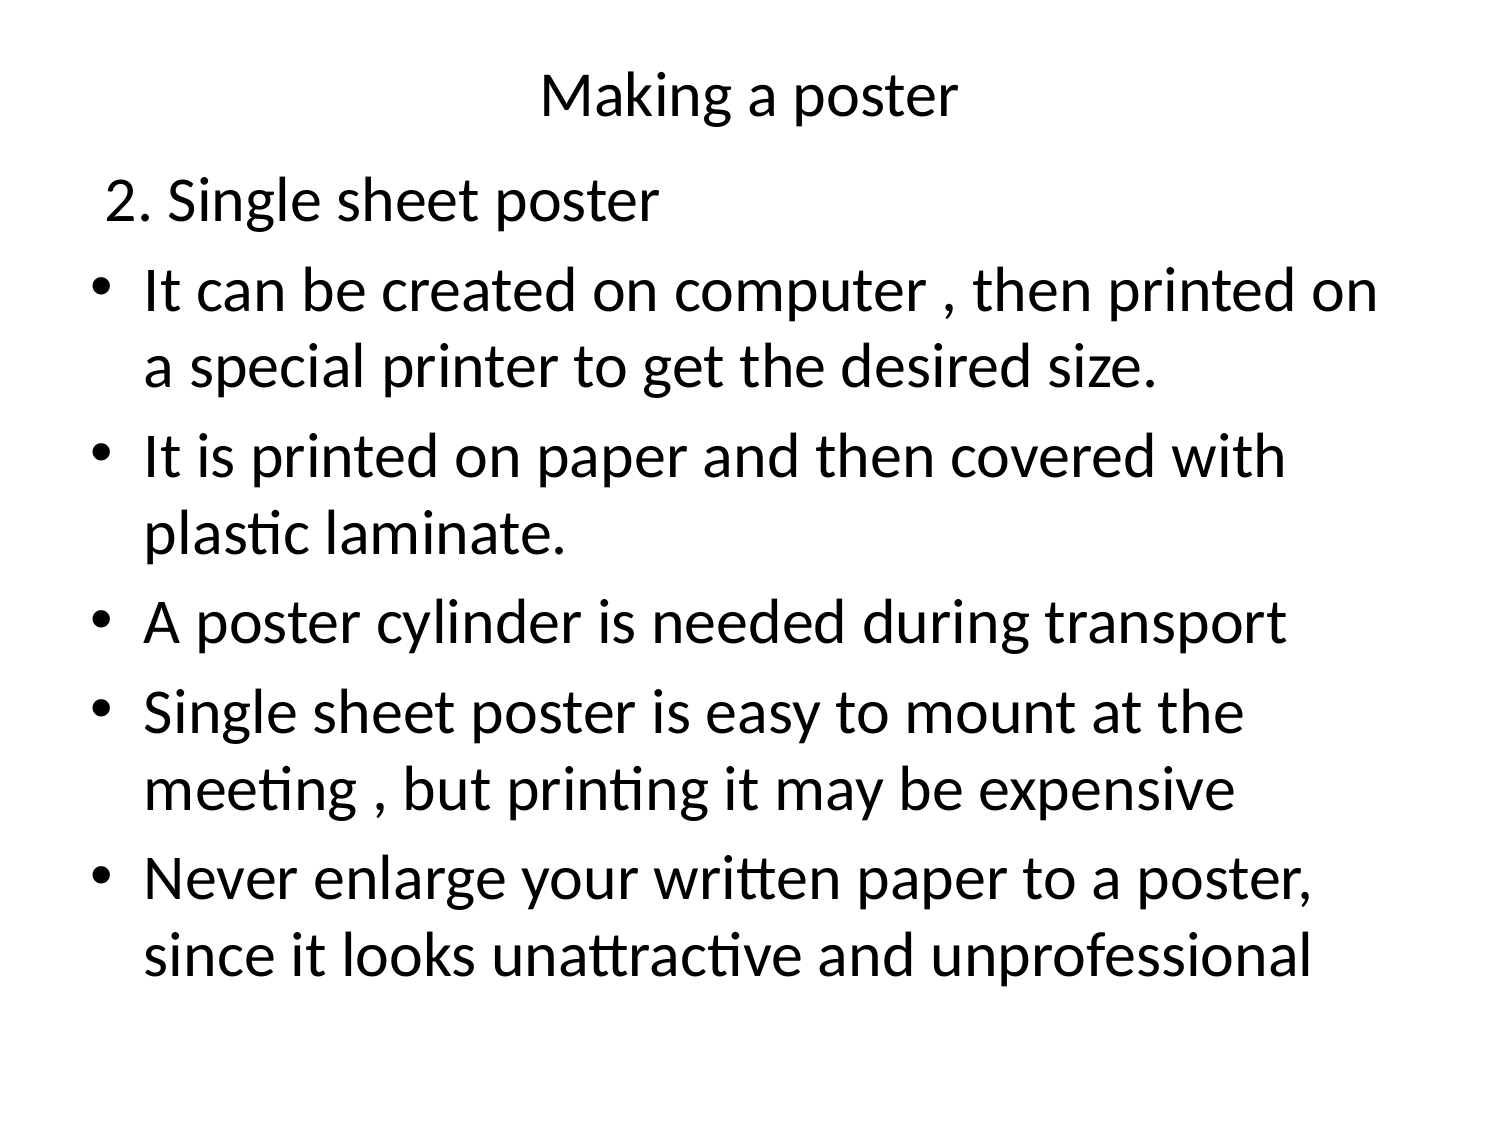

# Making a poster
 2. Single sheet poster
It can be created on computer , then printed on a special printer to get the desired size.
It is printed on paper and then covered with plastic laminate.
A poster cylinder is needed during transport
Single sheet poster is easy to mount at the meeting , but printing it may be expensive
Never enlarge your written paper to a poster, since it looks unattractive and unprofessional